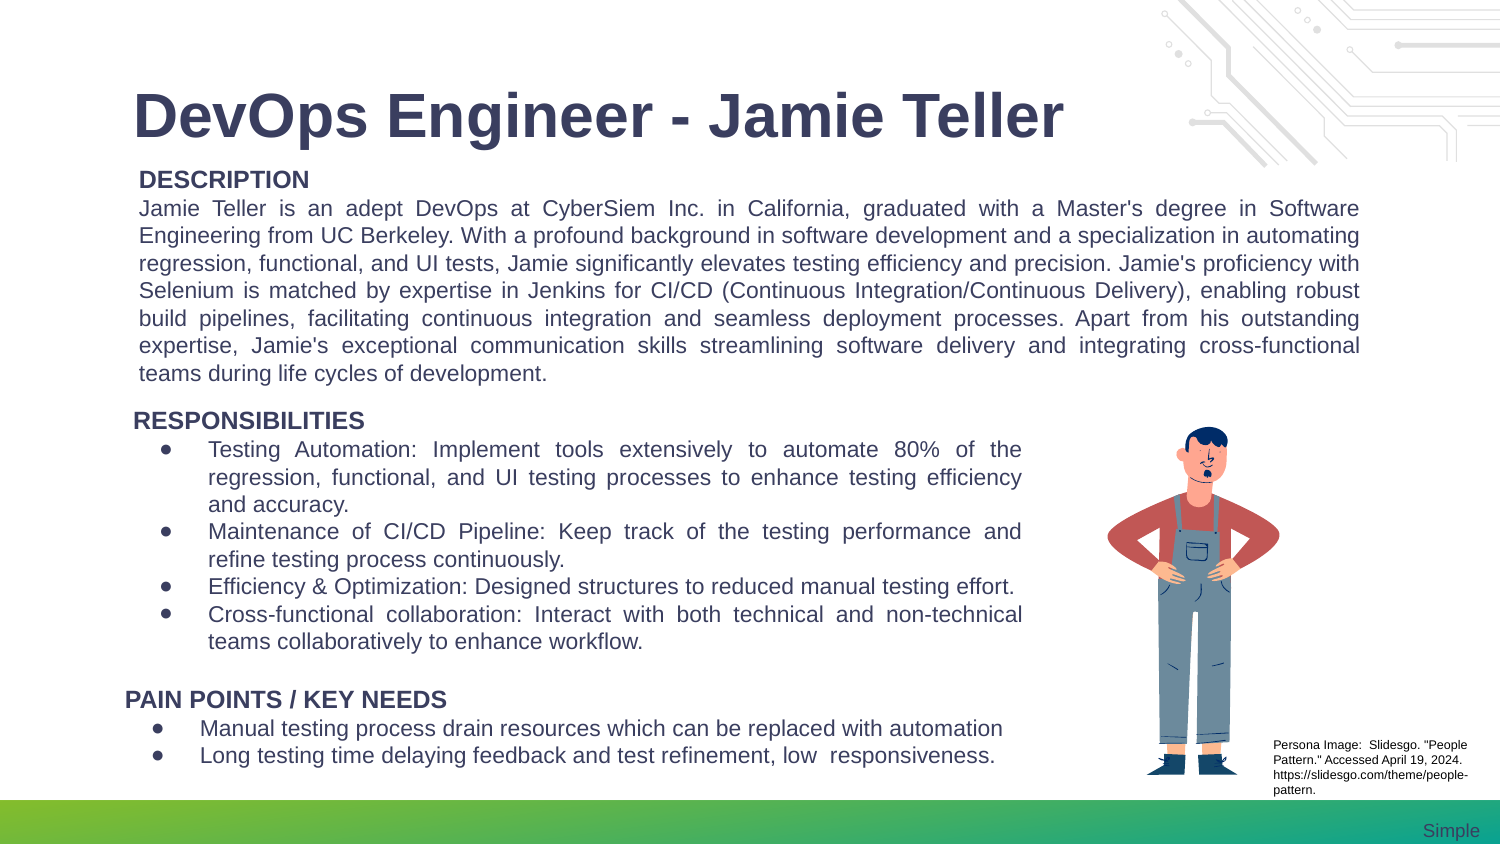

# DevOps Engineer - Jamie Teller
DESCRIPTION
Jamie Teller is an adept DevOps at CyberSiem Inc. in California, graduated with a Master's degree in Software Engineering from UC Berkeley. With a profound background in software development and a specialization in automating regression, functional, and UI tests, Jamie significantly elevates testing efficiency and precision. Jamie's proficiency with Selenium is matched by expertise in Jenkins for CI/CD (Continuous Integration/Continuous Delivery), enabling robust build pipelines, facilitating continuous integration and seamless deployment processes. Apart from his outstanding expertise, Jamie's exceptional communication skills streamlining software delivery and integrating cross-functional teams during life cycles of development.
RESPONSIBILITIES
Testing Automation: Implement tools extensively to automate 80% of the regression, functional, and UI testing processes to enhance testing efficiency and accuracy.
Maintenance of CI/CD Pipeline: Keep track of the testing performance and refine testing process continuously.
Efficiency & Optimization: Designed structures to reduced manual testing effort.
Cross-functional collaboration: Interact with both technical and non-technical teams collaboratively to enhance workflow.

PAIN POINTS / KEY NEEDS
Manual testing process drain resources which can be replaced with automation
Long testing time delaying feedback and test refinement, low  responsiveness.

Persona Image:  Slidesgo. "People Pattern." Accessed April 19, 2024. https://slidesgo.com/theme/people-pattern.

Simple